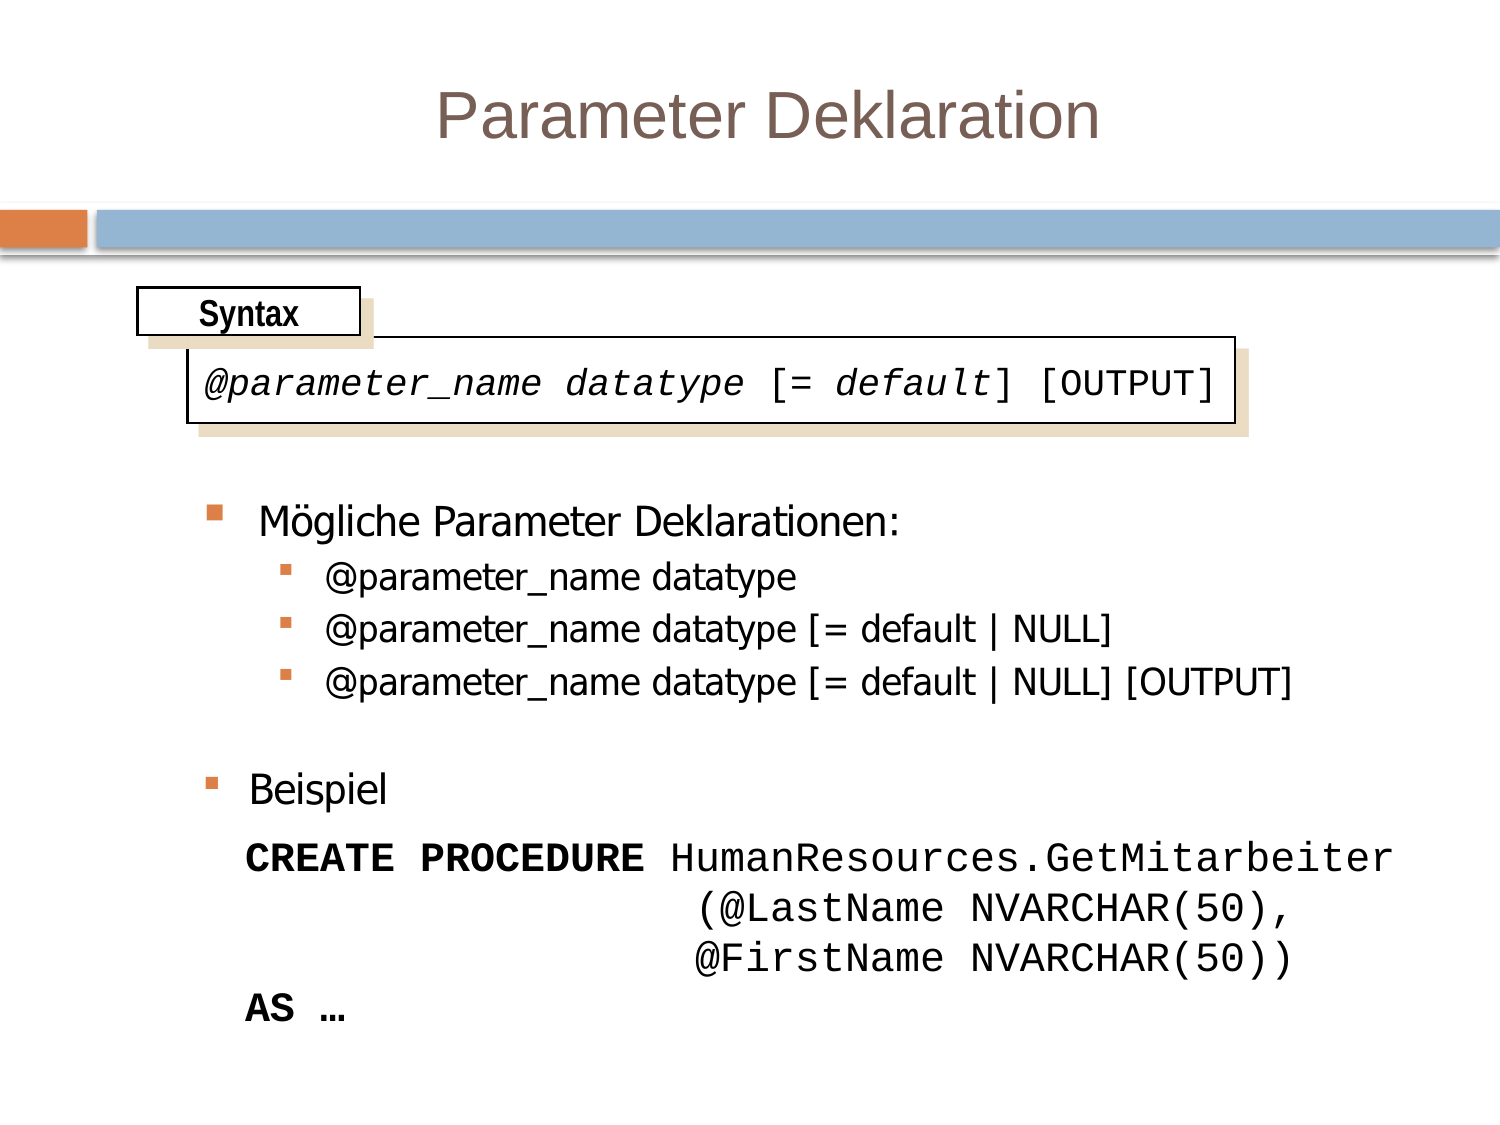

# Parameter Deklaration
Syntax
@parameter_name datatype [= default] [OUTPUT]
Mögliche Parameter Deklarationen:
@parameter_name datatype
@parameter_name datatype [= default | NULL]
@parameter_name datatype [= default | NULL] [OUTPUT]

Beispiel

CREATE PROCEDURE HumanResources.GetMitarbeiter 			(@LastName NVARCHAR(50),
			@FirstName NVARCHAR(50))
AS …